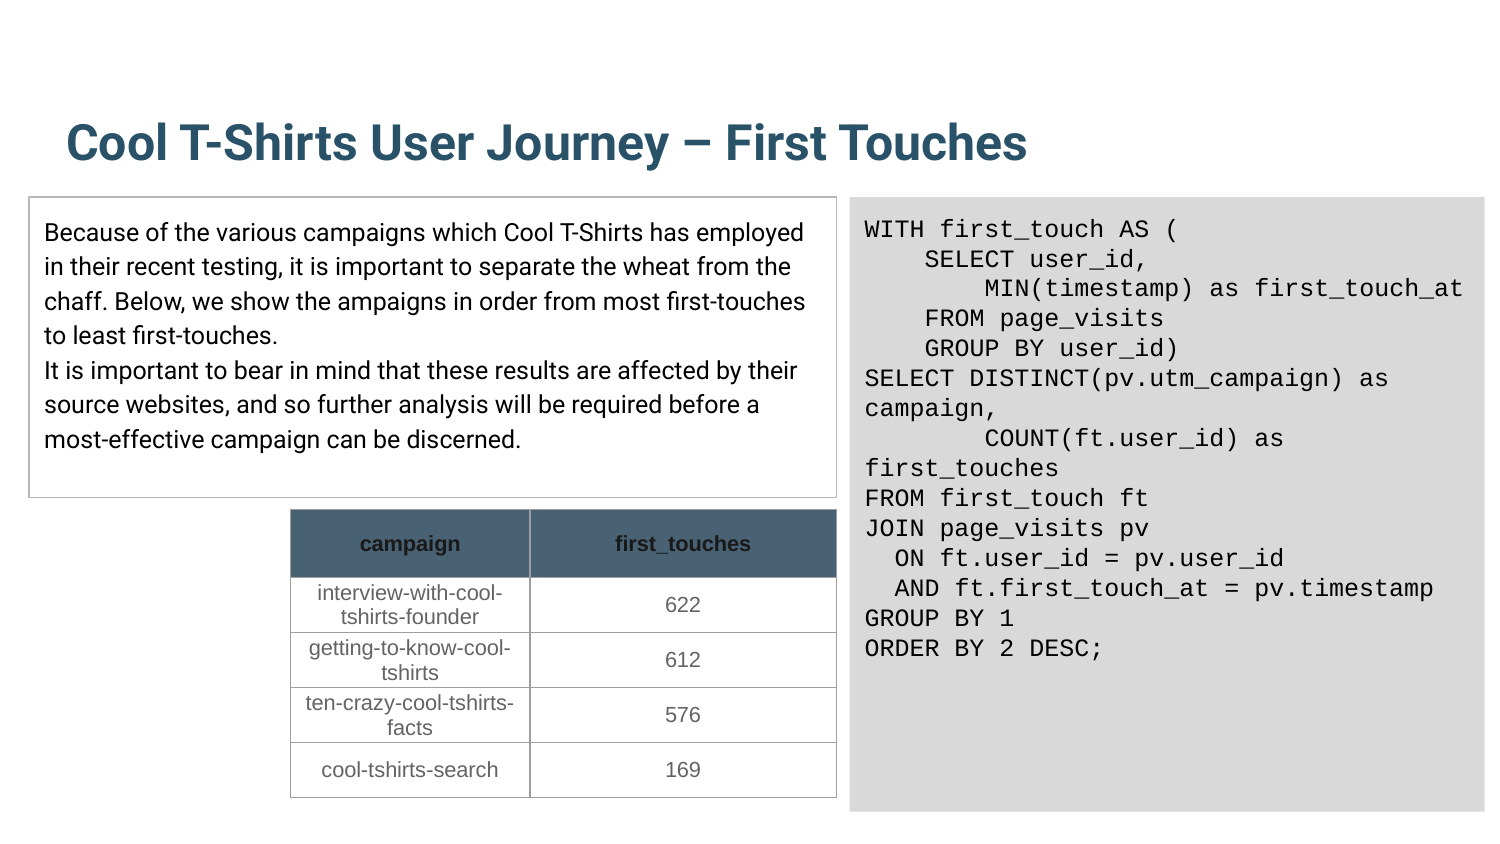

Cool T-Shirts User Journey – First Touches
Because of the various campaigns which Cool T-Shirts has employed in their recent testing, it is important to separate the wheat from the chaff. Below, we show the ampaigns in order from most first-touches to least first-touches.
It is important to bear in mind that these results are affected by their source websites, and so further analysis will be required before a most-effective campaign can be discerned.
WITH first_touch AS (
    SELECT user_id,
        MIN(timestamp) as first_touch_at
    FROM page_visits
    GROUP BY user_id)
SELECT DISTINCT(pv.utm_campaign) as campaign,
        COUNT(ft.user_id) as first_touches
FROM first_touch ft
JOIN page_visits pv
  ON ft.user_id = pv.user_id
  AND ft.first_touch_at = pv.timestamp
GROUP BY 1
ORDER BY 2 DESC;
| campaign | first\_touches |
| --- | --- |
| interview-with-cool-tshirts-founder | 622 |
| getting-to-know-cool-tshirts | 612 |
| ten-crazy-cool-tshirts-facts | 576 |
| cool-tshirts-search | 169 |